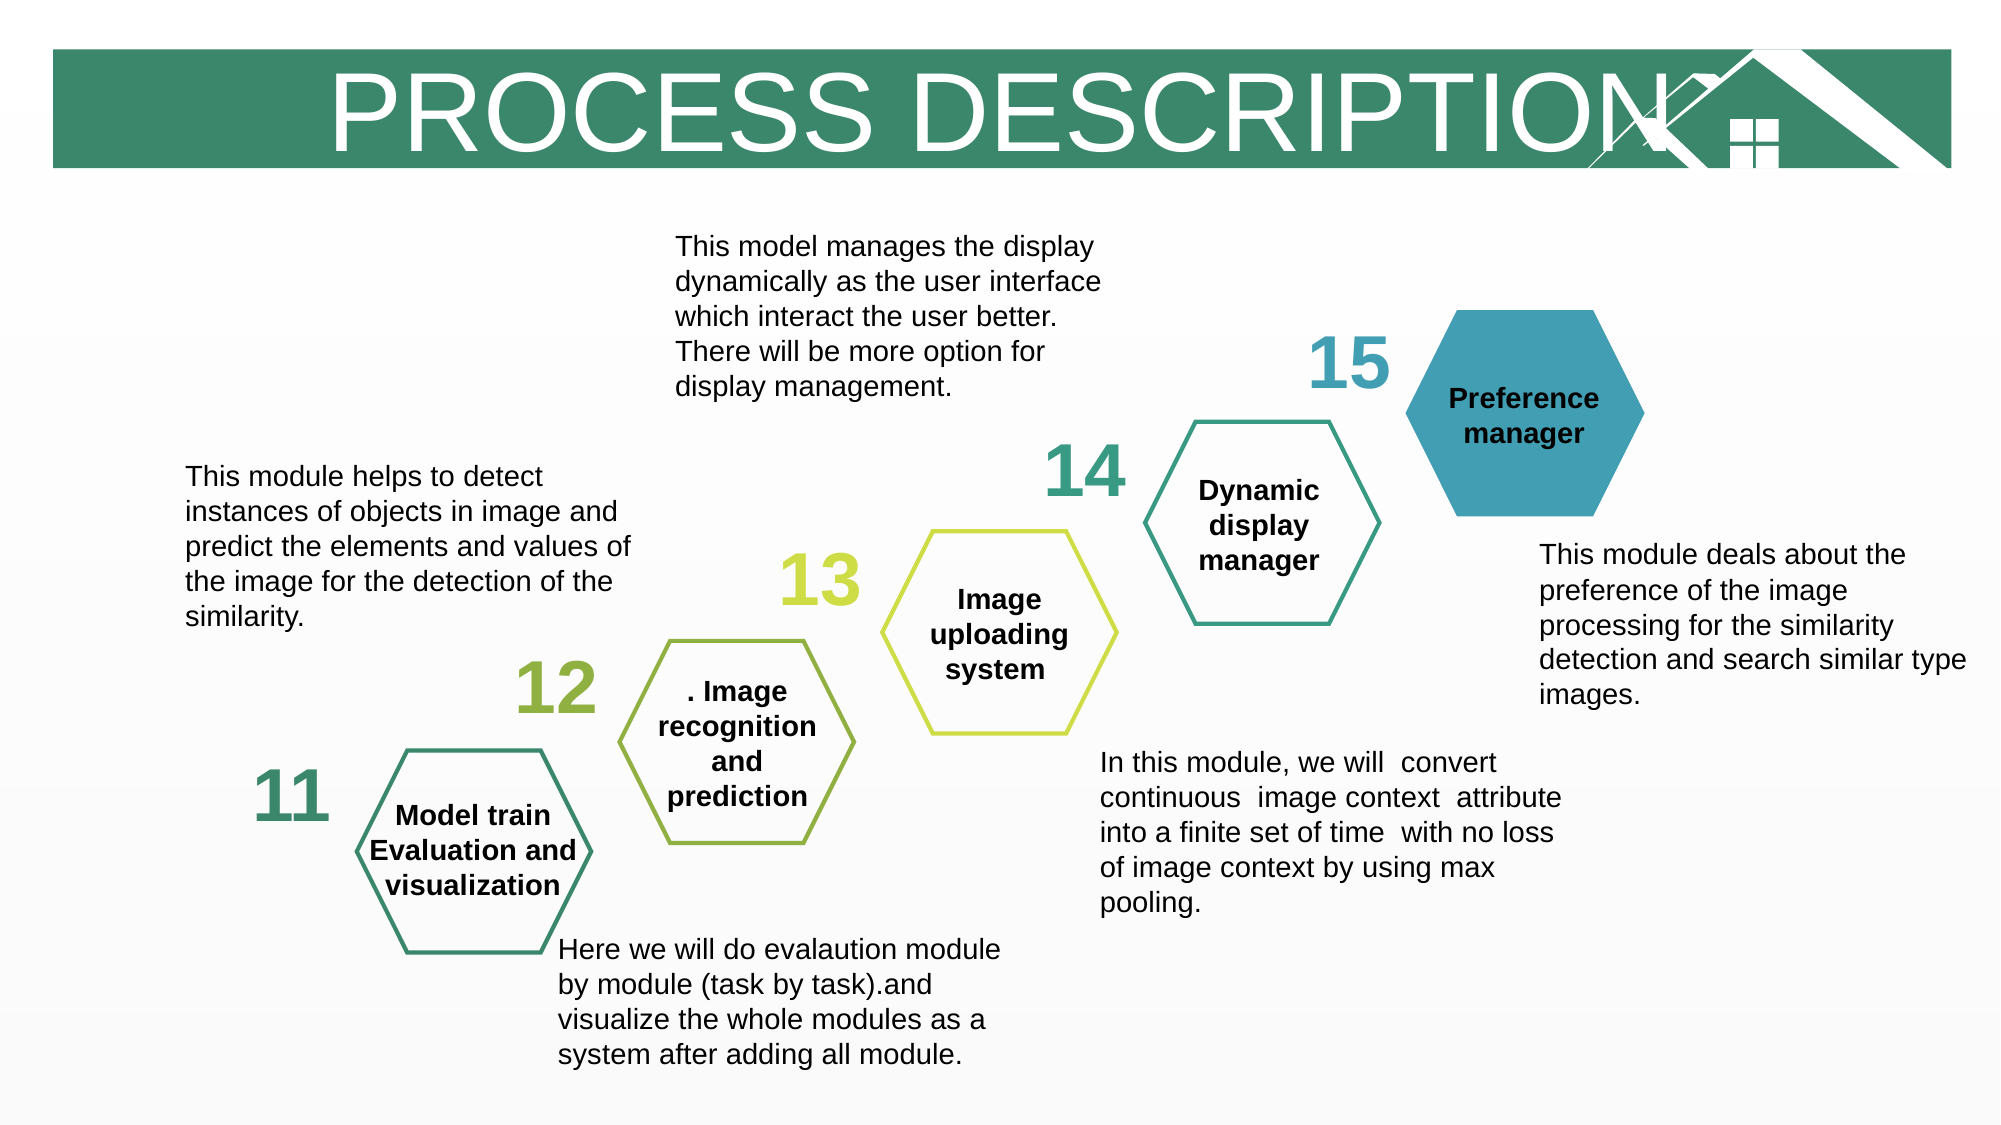

PROCESS DESCRIPTION
This model manages the display dynamically as the user interface which interact the user better. There will be more option for display management.
15

Preference manager
14

This module helps to detect instances of objects in image and predict the elements and values of the image for the detection of the similarity.
Dynamic display manager
13
This module deals about the preference of the image processing for the similarity detection and search similar type images.

Image uploading system
12

. Image recognition and prediction
In this module, we will  convert continuous  image context  attribute  into a finite set of time  with no loss of image context by using max pooling.
11

Model train Evaluation and visualization
Here we will do evalaution module by module (task by task).and visualize the whole modules as a system after adding all module.